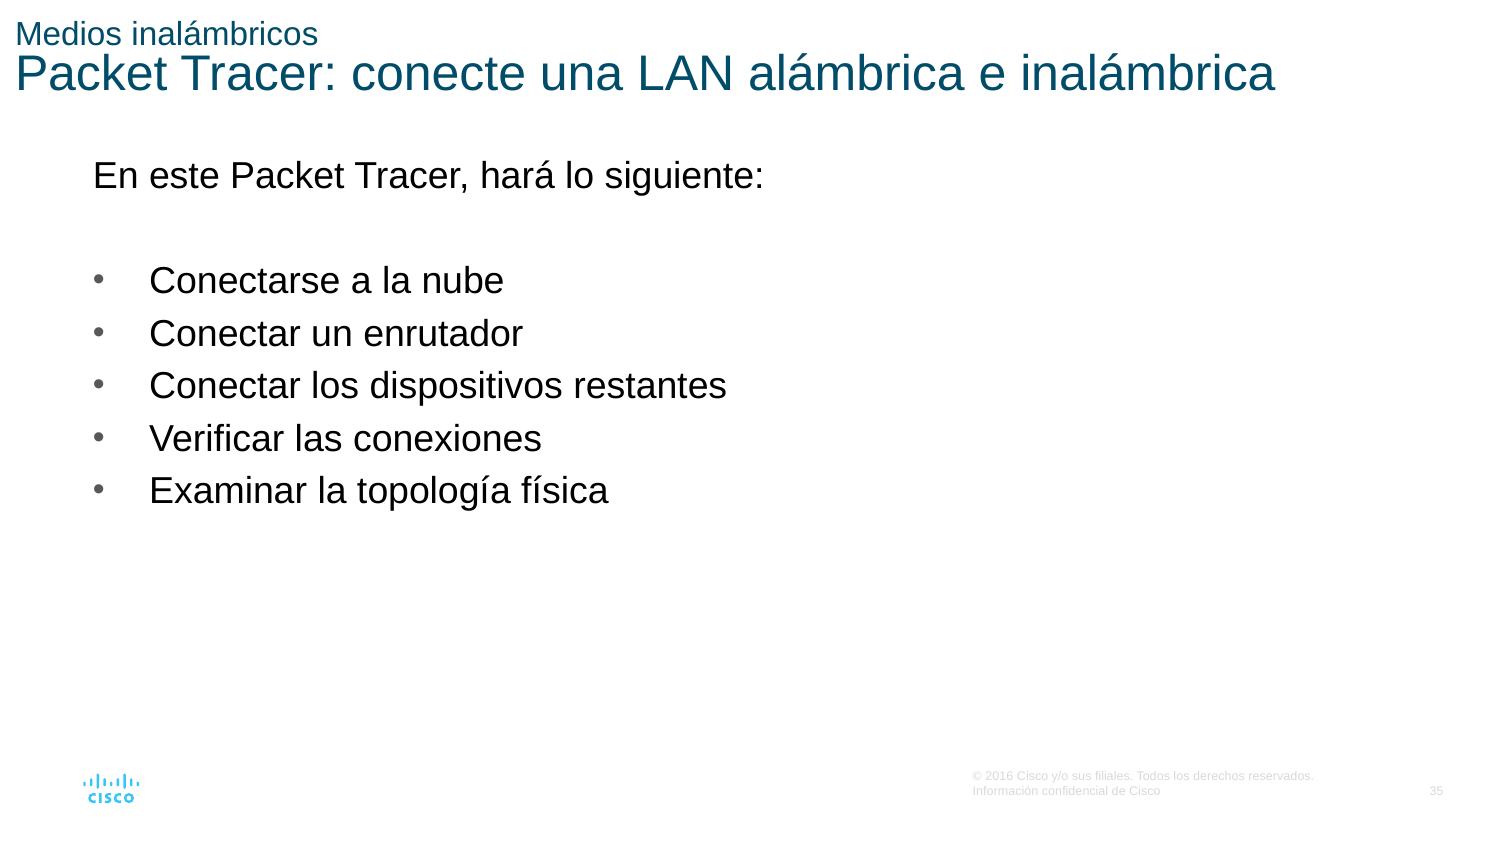

# Medios inalámbricos Packet Tracer: conecte una LAN alámbrica e inalámbrica
En este Packet Tracer, hará lo siguiente:

Conectarse a la nube
Conectar un enrutador
Conectar los dispositivos restantes
Verificar las conexiones
Examinar la topología física